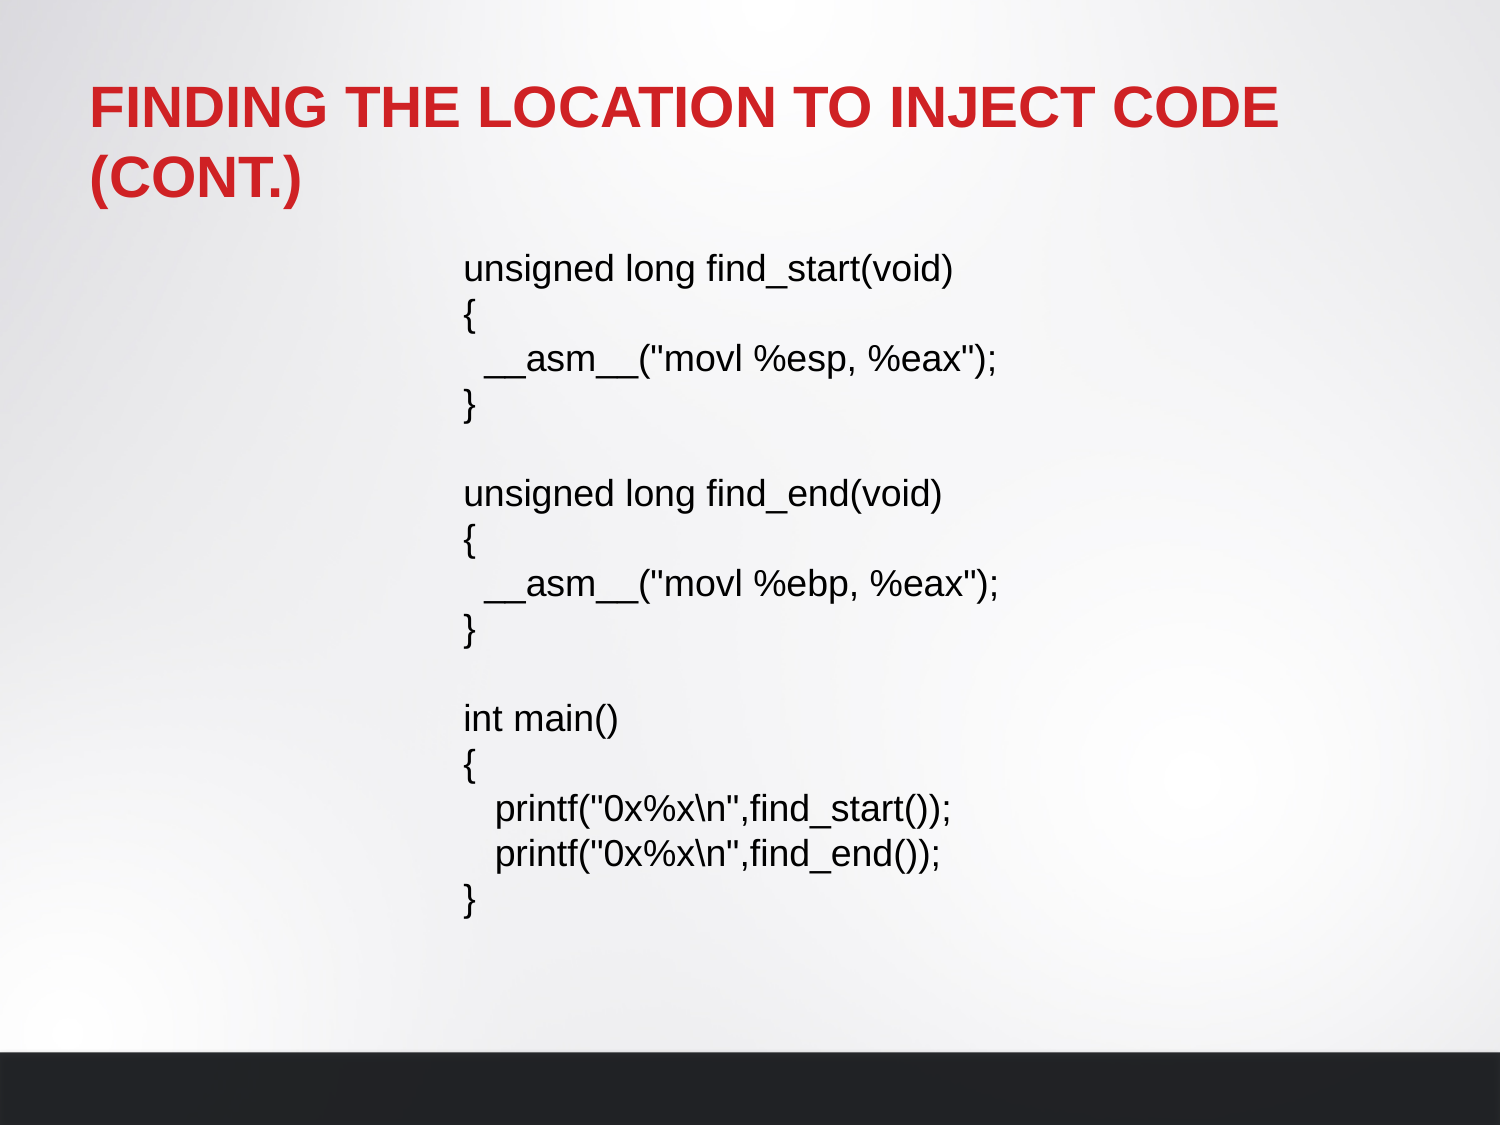

# FINDING THE LOCATION TO INJECT CODE (Cont.)
unsigned long find_start(void)‏
{
  __asm__("movl %esp, %eax");
}

unsigned long find_end(void)‏
{
  __asm__("movl %ebp, %eax");
}

int main()‏
{
   printf("0x%x\n",find_start());
   printf("0x%x\n",find_end());
}